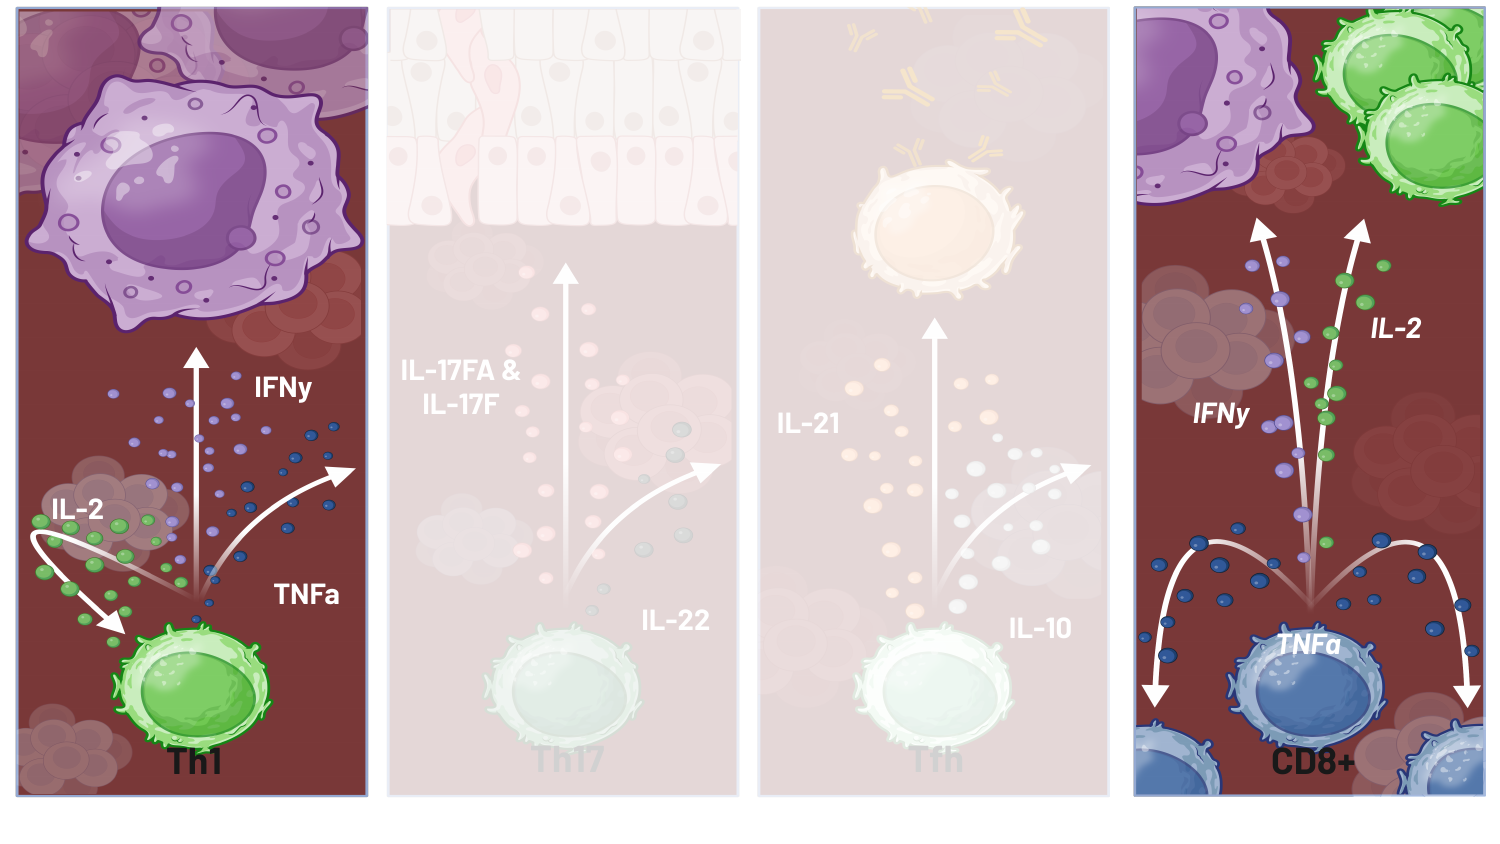

IL-2
IL-17FA & IL-17F
IFNy
IFNy
IL-21
IL-2
TNFa
IL-22
IL-10
TNFa
Th17
Tfh
Th1
CD8+